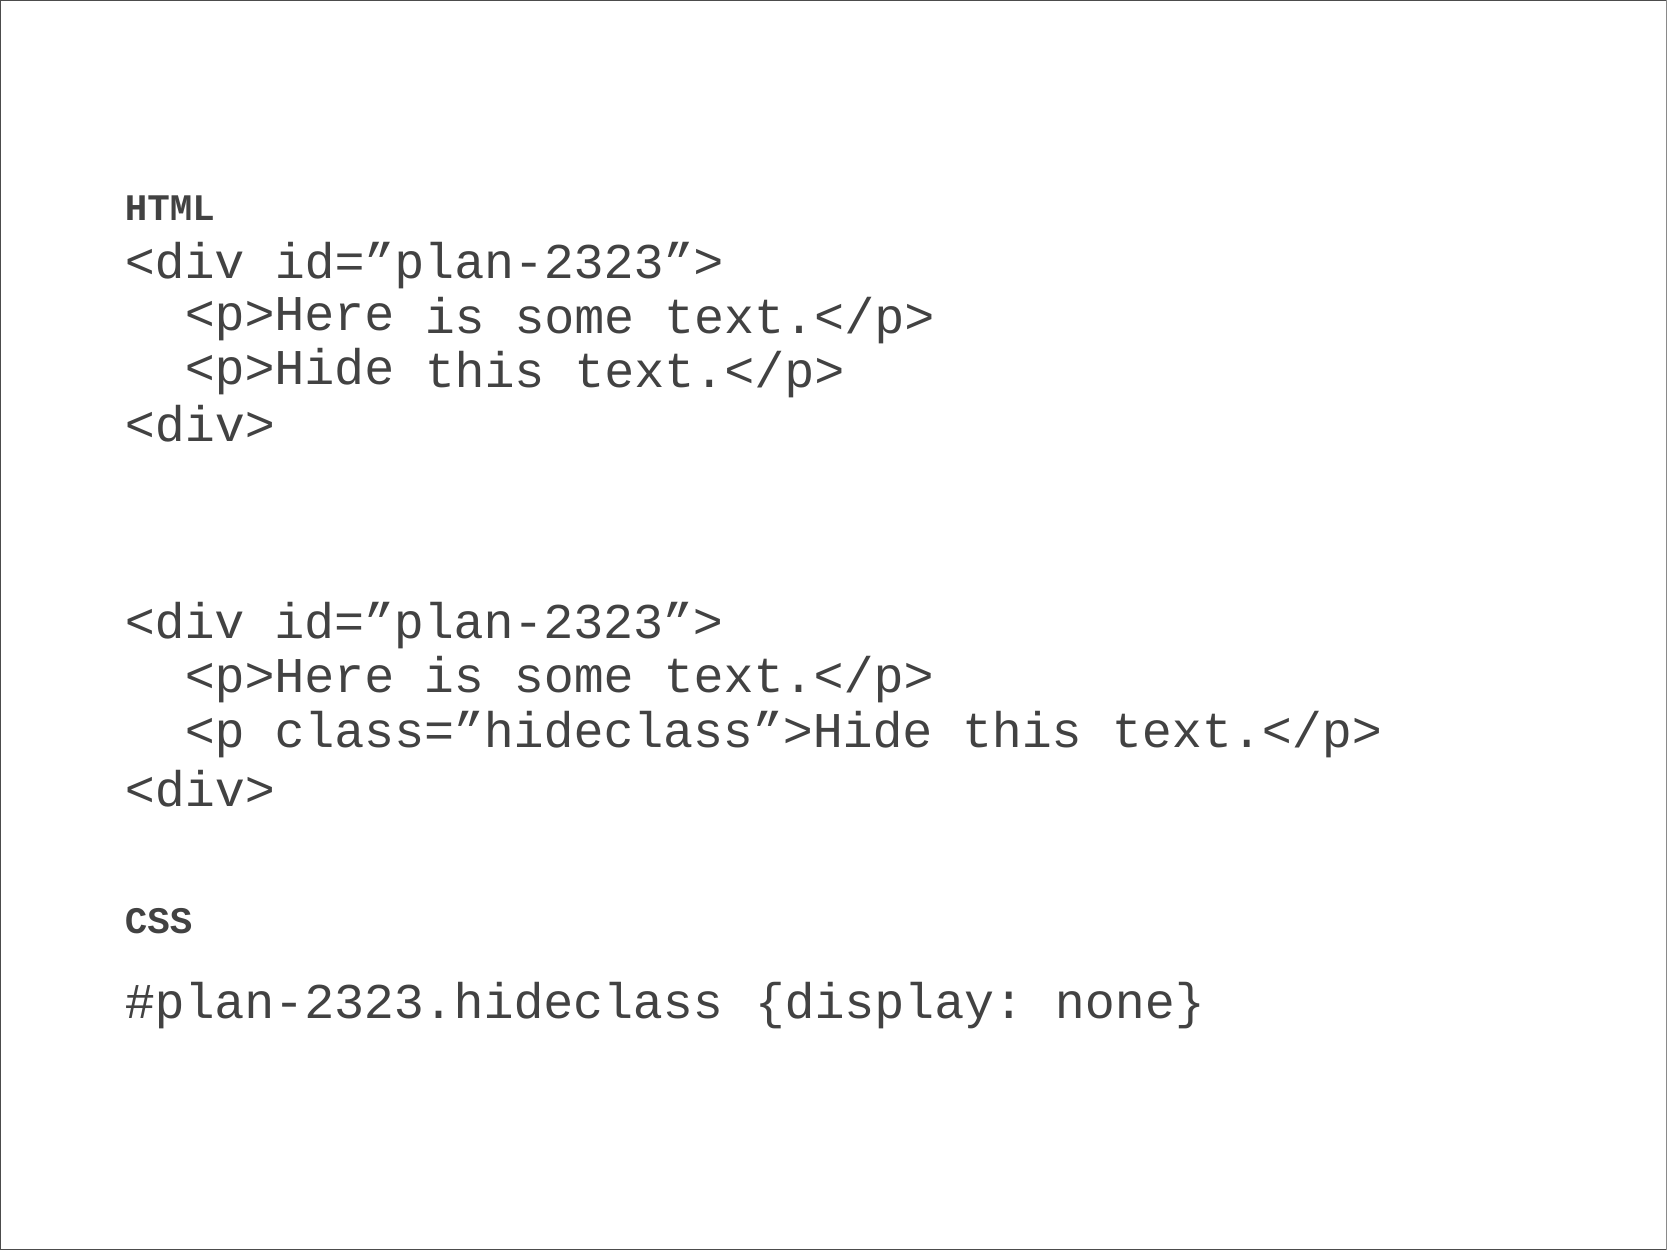

HTML
# <div
id=”plan-2323”>
<p>Here
<p>Hide
<div>
is some text.</p>
this text.</p>
<div id=”plan-2323”>
<p>Here is some text.</p>
<p class=”hideclass”>Hide this text.</p>
<div>

CSS
#plan-2323.hideclass
{display:
none}